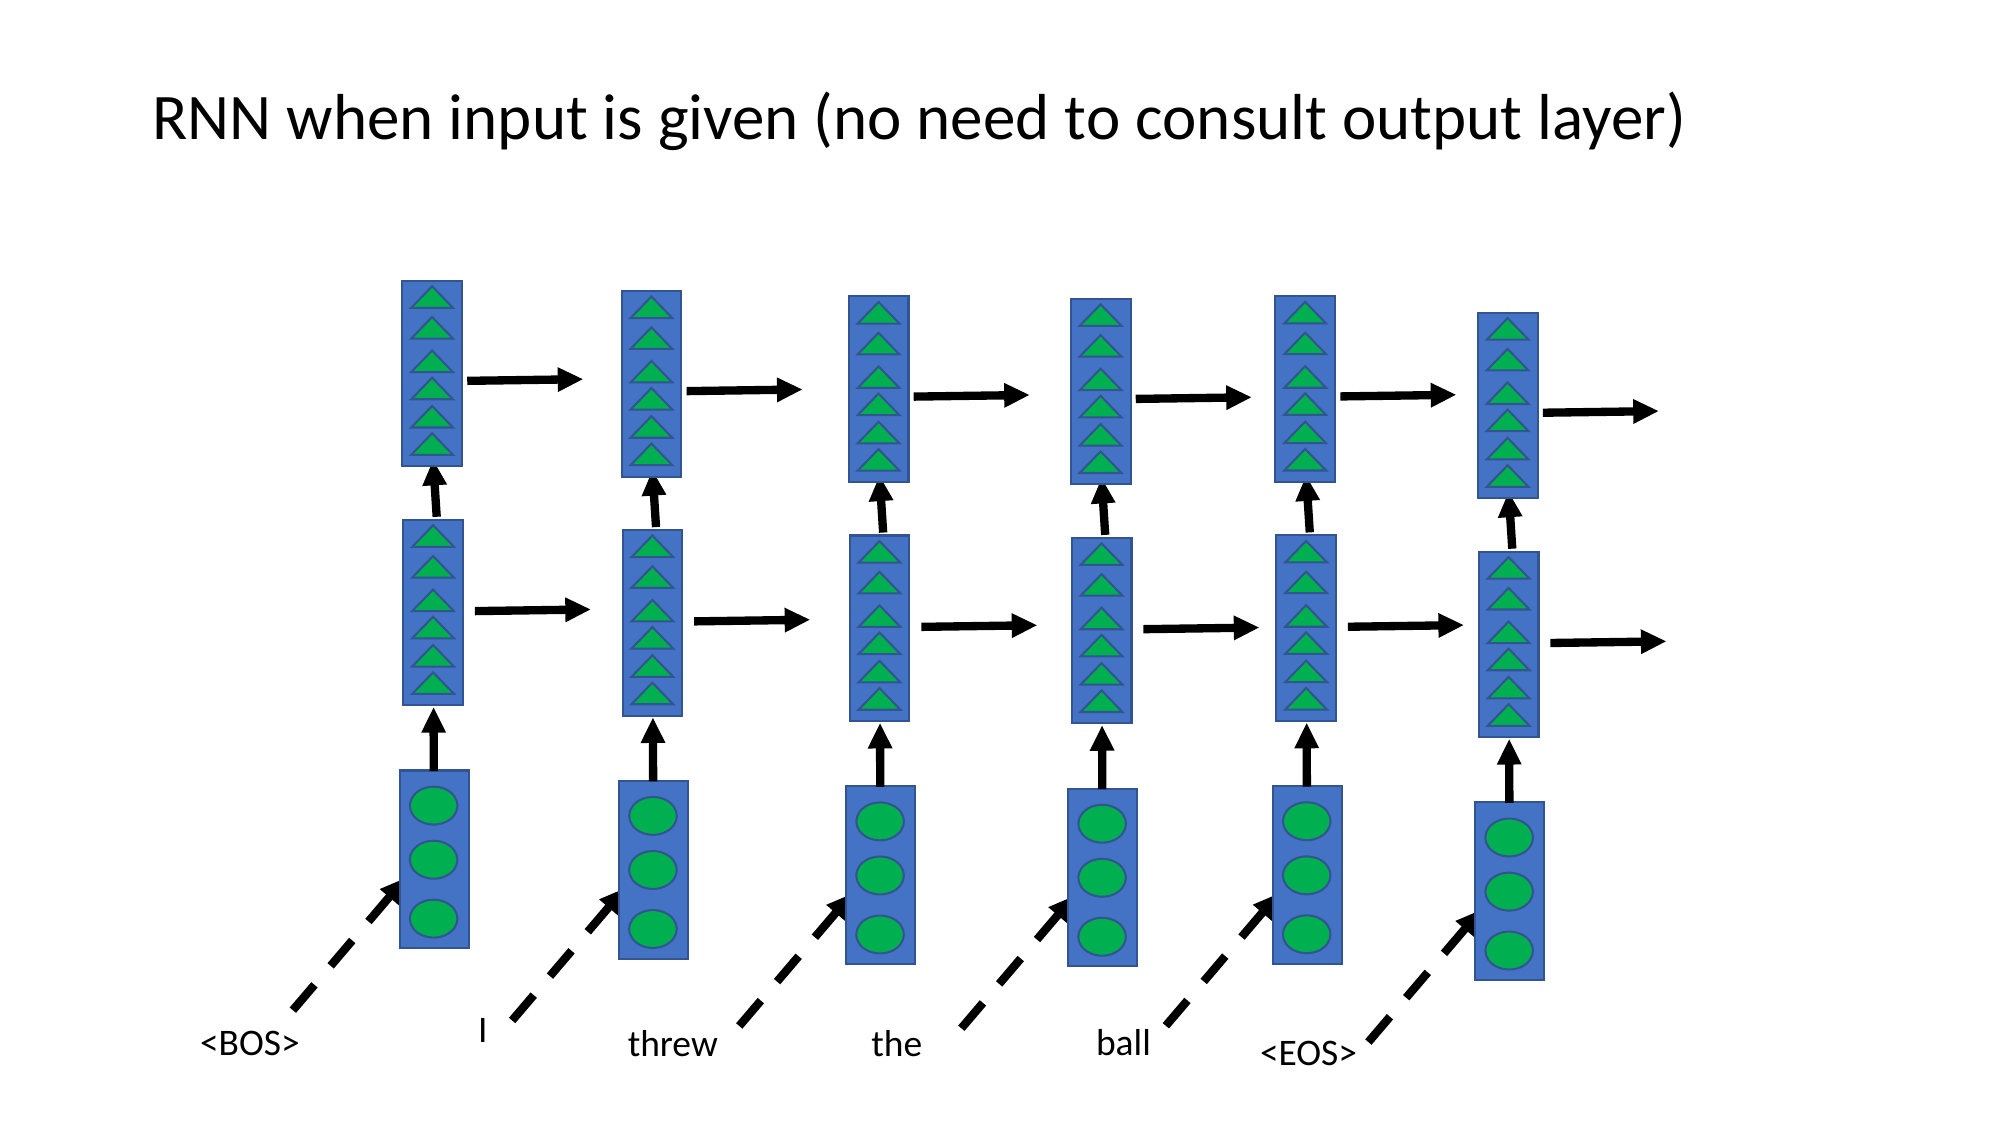

# RNN when input is given (no need to consult output layer)

I
<BOS>
ball
threw
the
<EOS>